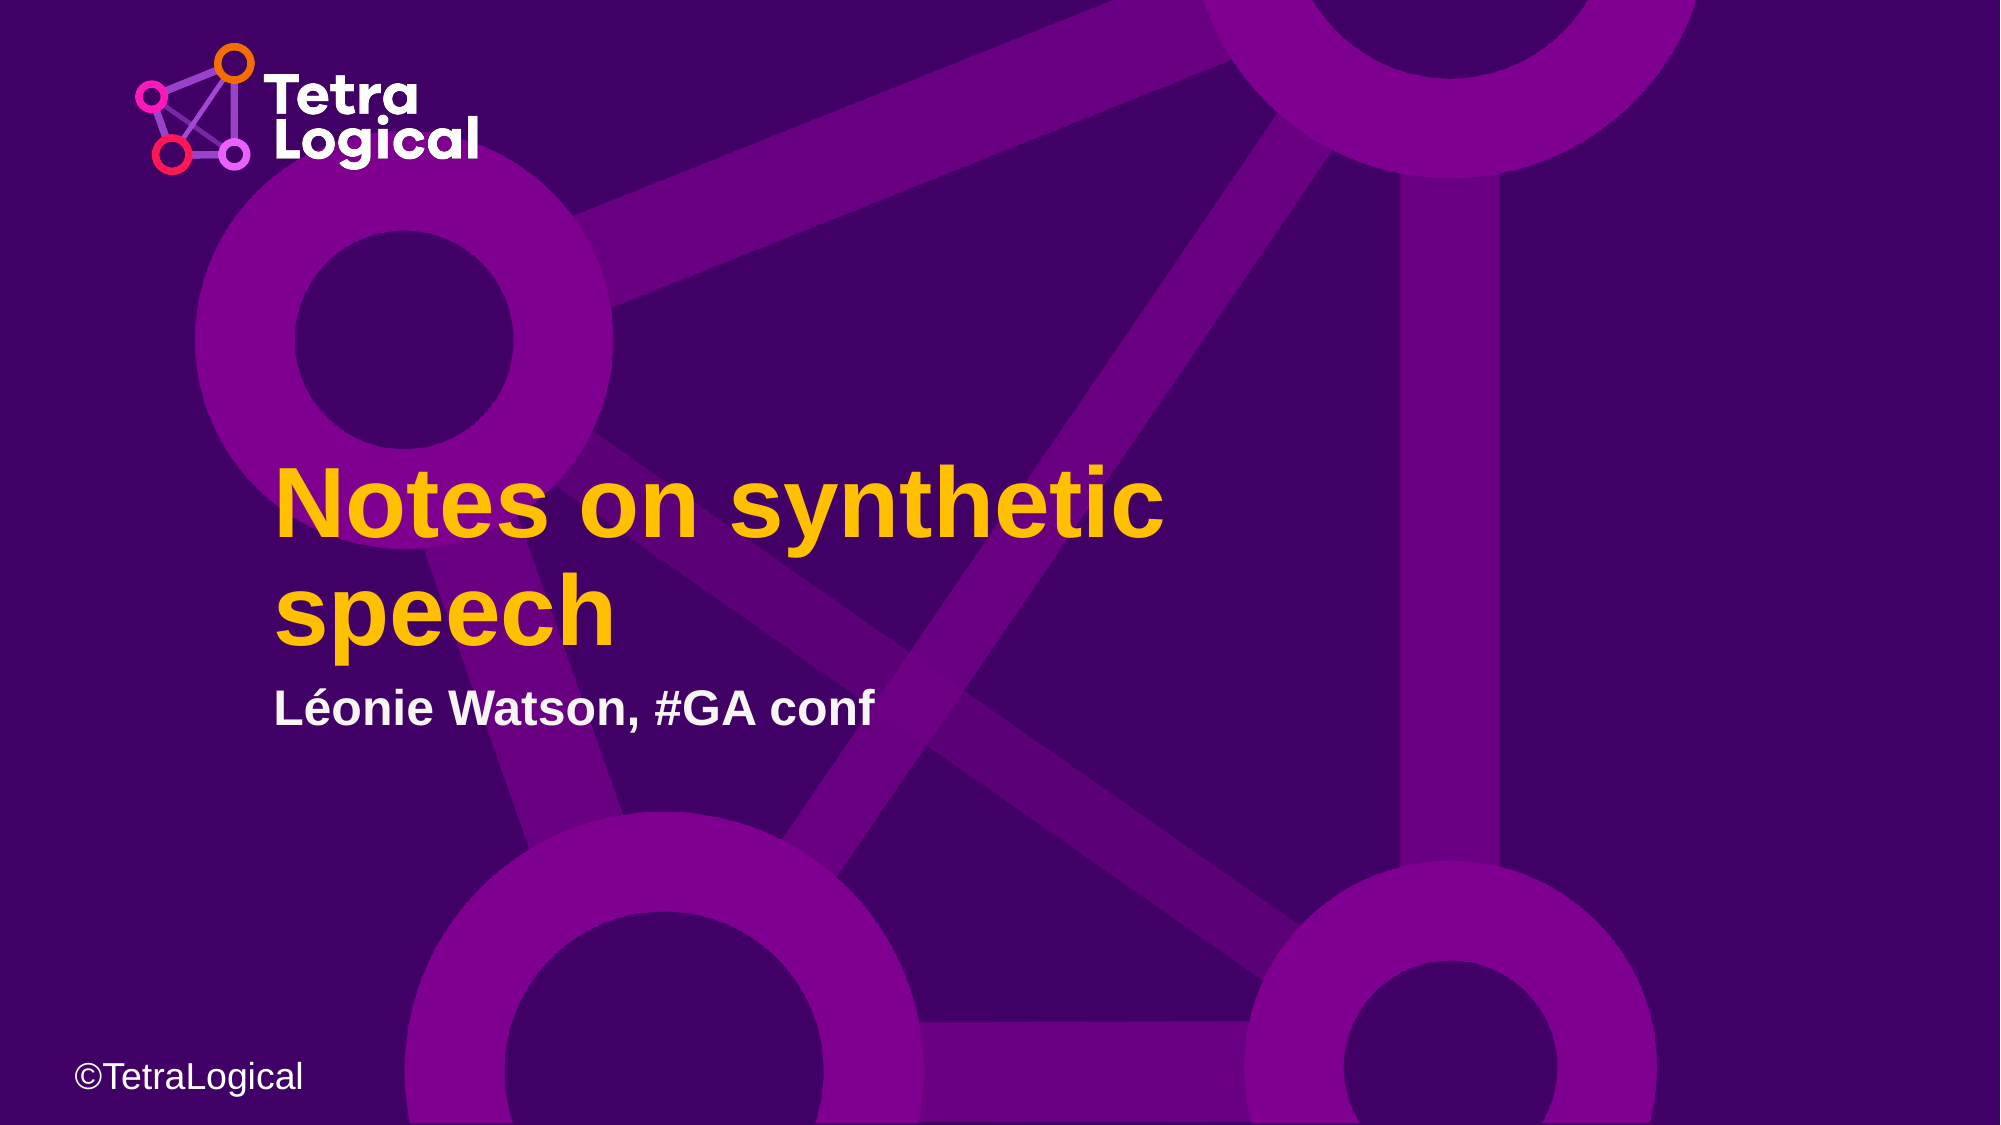

# Notes on synthetic speech
Léonie Watson, #GA conf